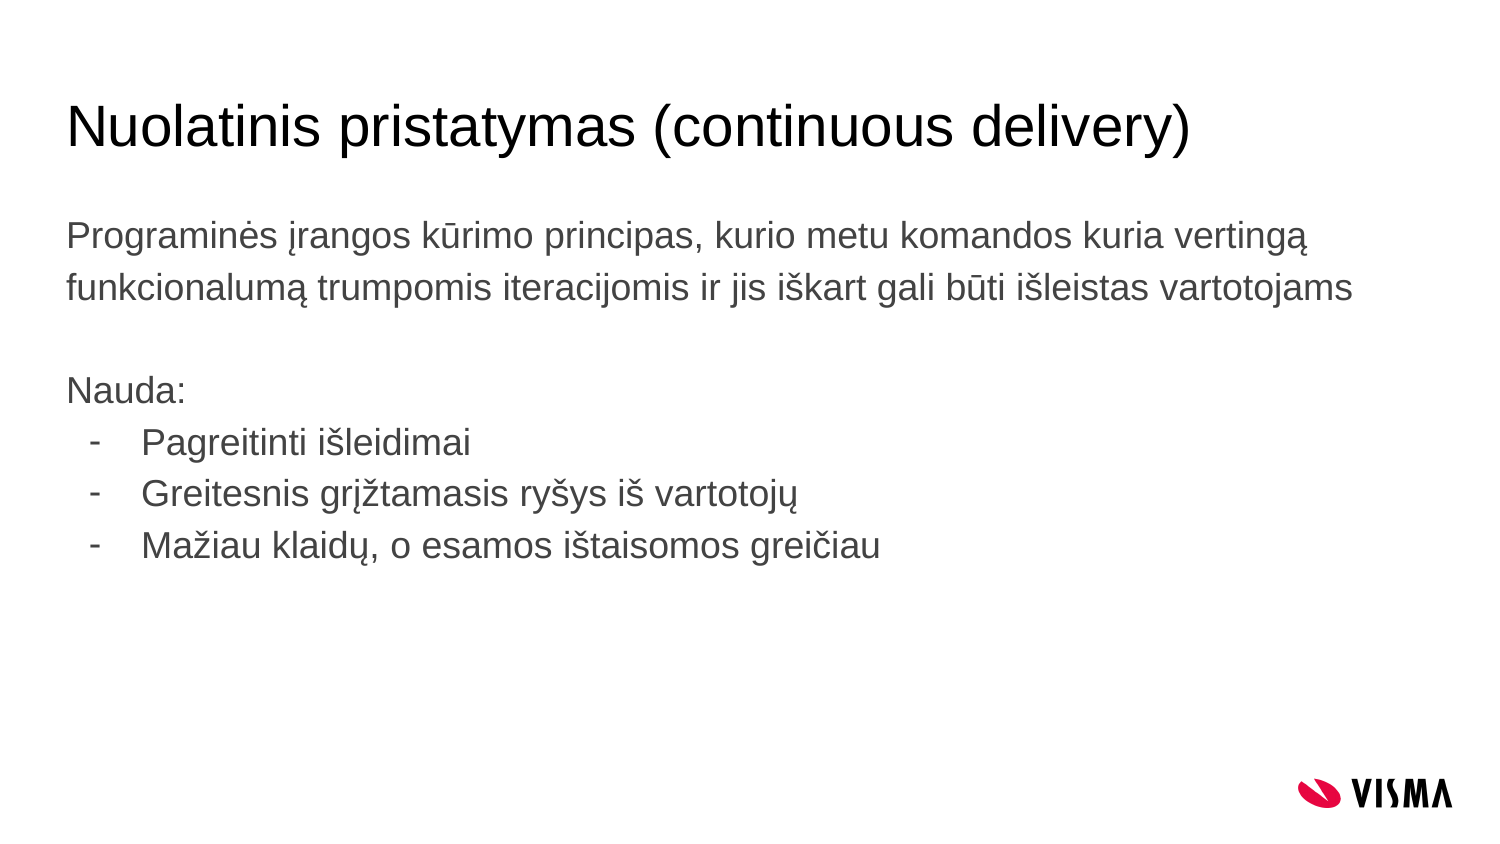

# Nuolatinis pristatymas (continuous delivery)
Programinės įrangos kūrimo principas, kurio metu komandos kuria vertingą funkcionalumą trumpomis iteracijomis ir jis iškart gali būti išleistas vartotojams

Nauda:
Pagreitinti išleidimai
Greitesnis grįžtamasis ryšys iš vartotojų
Mažiau klaidų, o esamos ištaisomos greičiau